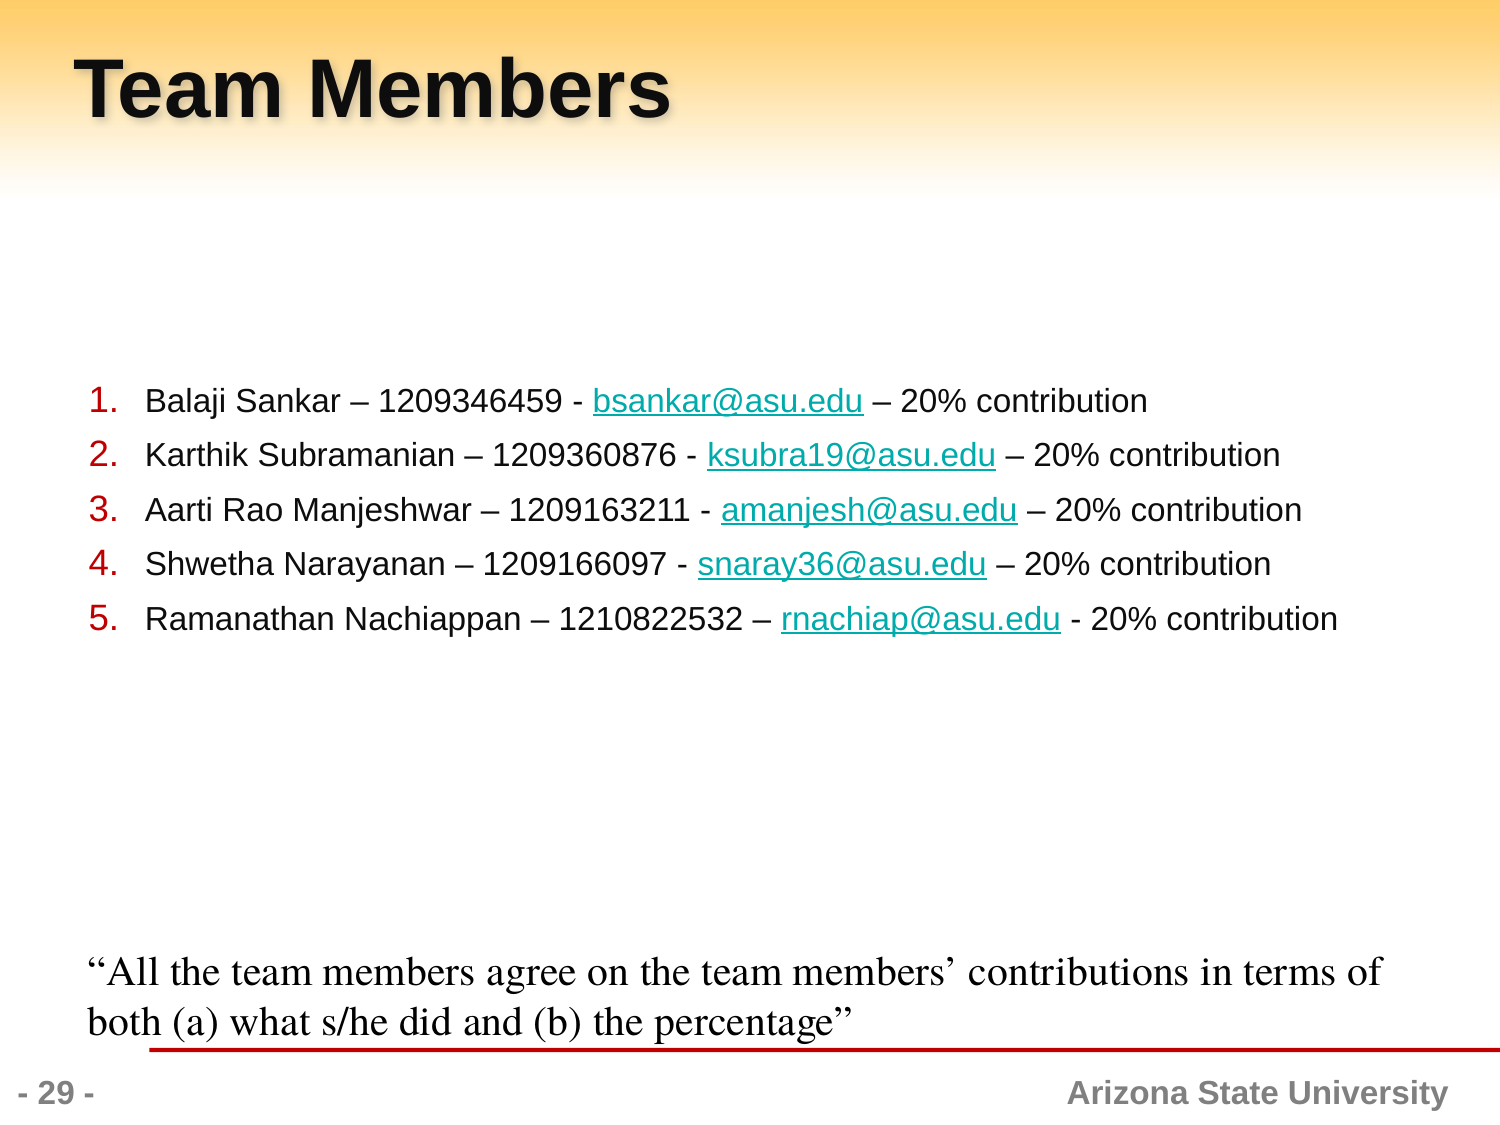

# Team Members

Balaji Sankar – 1209346459 - bsankar@asu.edu – 20% contribution
Karthik Subramanian – 1209360876 - ksubra19@asu.edu – 20% contribution
Aarti Rao Manjeshwar – 1209163211 - amanjesh@asu.edu – 20% contribution
Shwetha Narayanan – 1209166097 - snaray36@asu.edu – 20% contribution
Ramanathan Nachiappan – 1210822532 – rnachiap@asu.edu - 20% contribution

“All the team members agree on the team members’ contributions in terms of both (a) what s/he did and (b) the percentage”
- 29 -